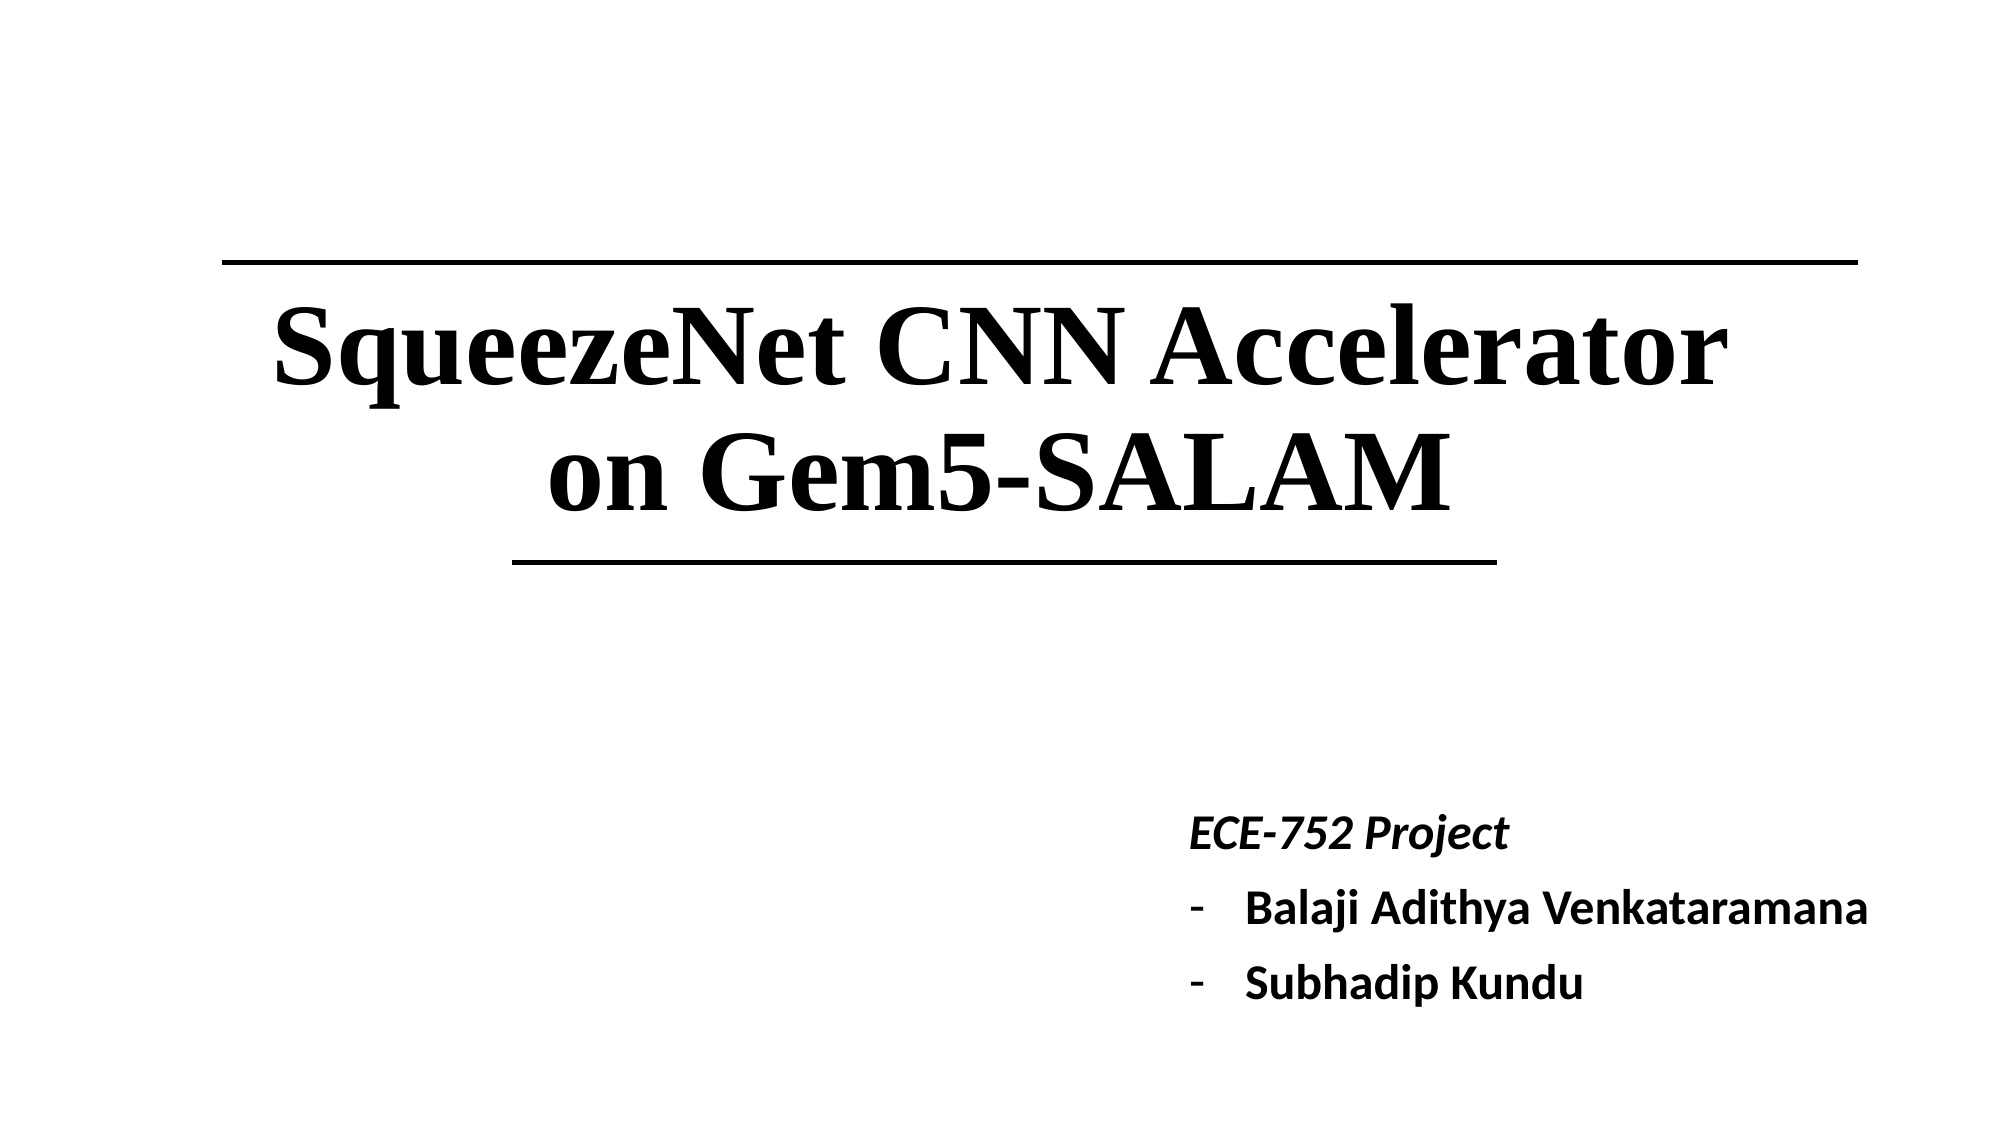

# SqueezeNet CNN Accelerator on Gem5-SALAM
ECE-752 Project
Balaji Adithya Venkataramana
Subhadip Kundu